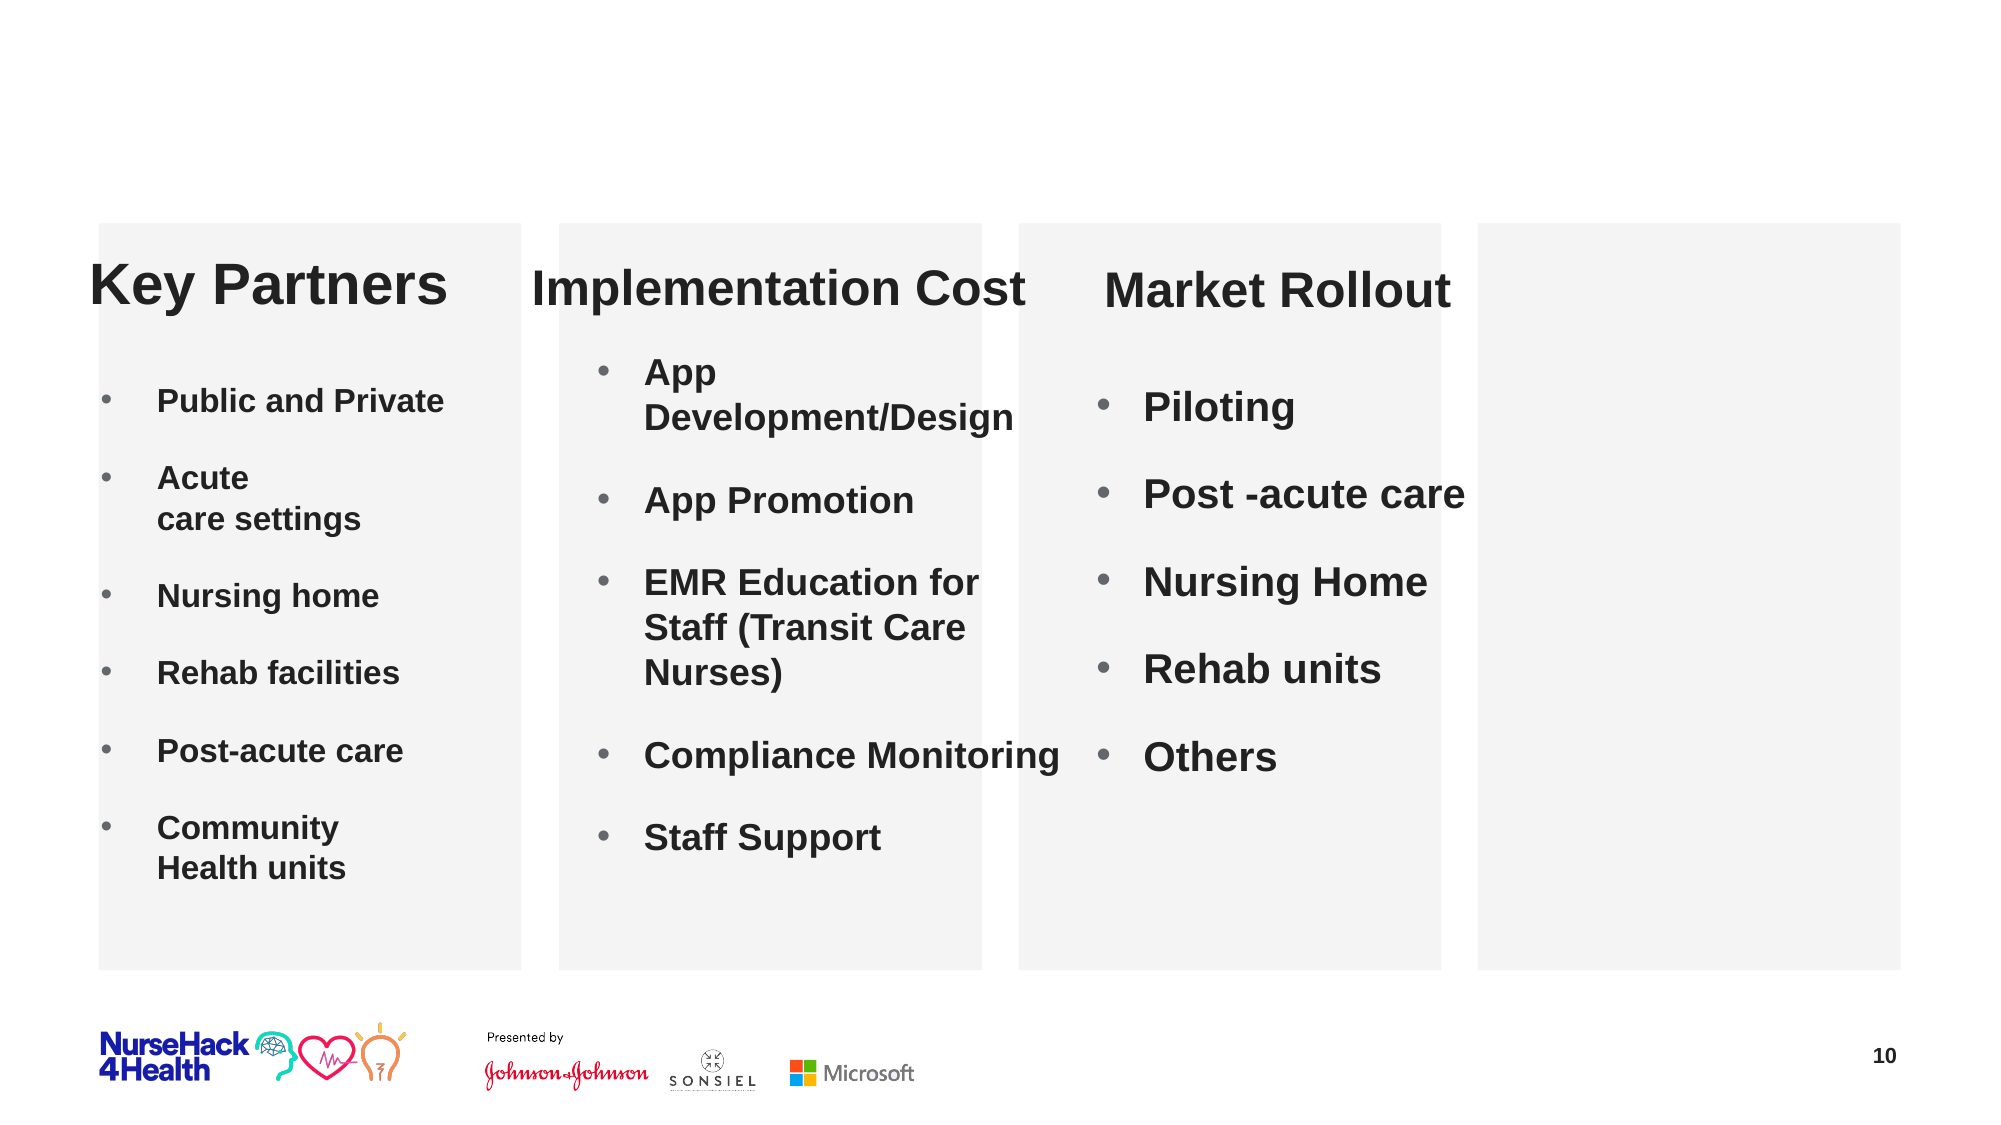

#
Key Partners

Implementation Cost
Market Rollout

App Development/Design
App Promotion
EMR Education for Staff (Transit Care Nurses)
Compliance Monitoring
Staff Support
Public and Private
Acute care settings
Nursing home
Rehab facilities
Post-acute care
Community Health units

Piloting
Post -acute care
Nursing Home
Rehab units
Others

10